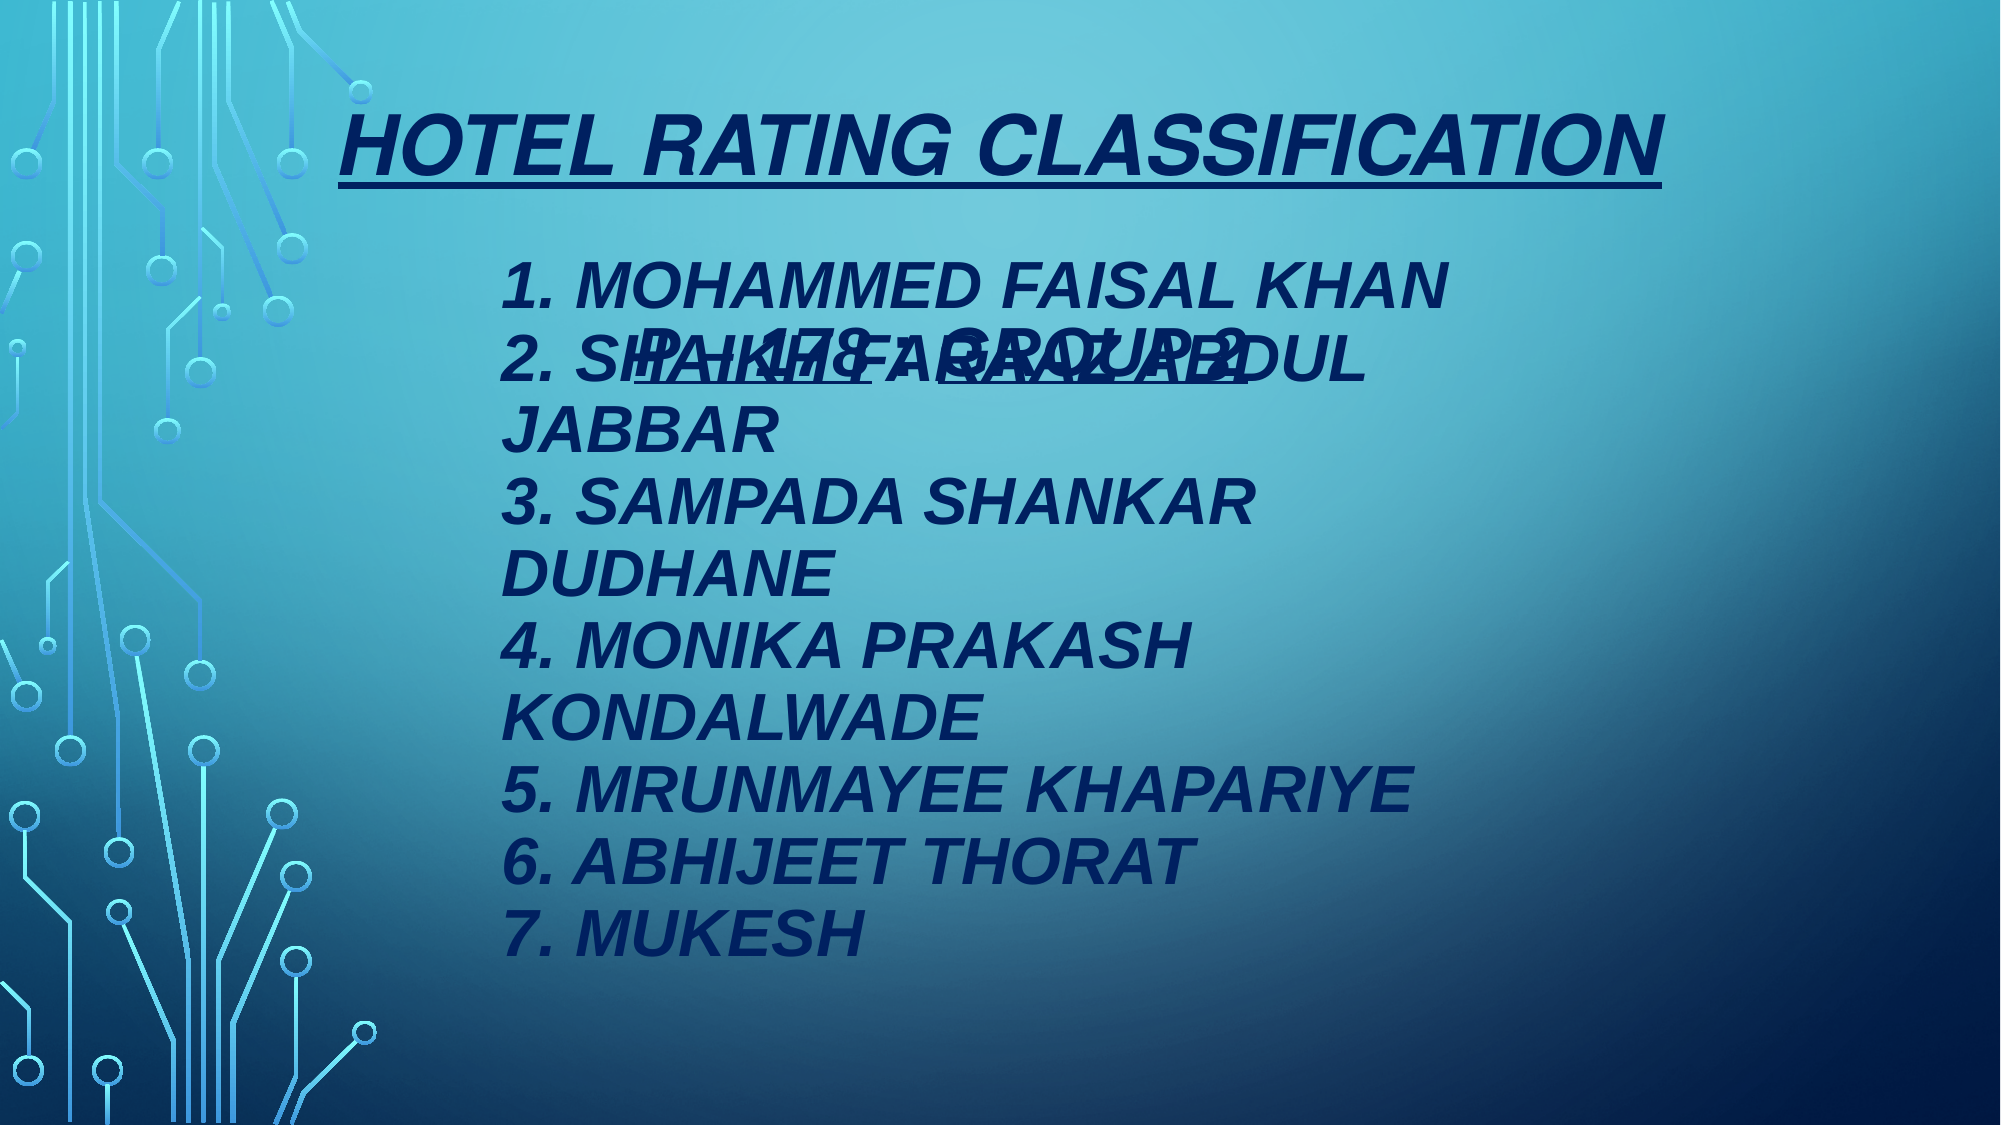

HOTEL RATING CLASSIFICATION
P – 178 : GROUP 2

# 1. Mohammed Faisal Khan 2. Shaikh Faraaz Abdul Jabbar 3. Sampada Shankar Dudhane 4. Monika Prakash Kondalwade 5. Mrunmayee Khapariye 6. Abhijeet Thorat 7. Mukesh